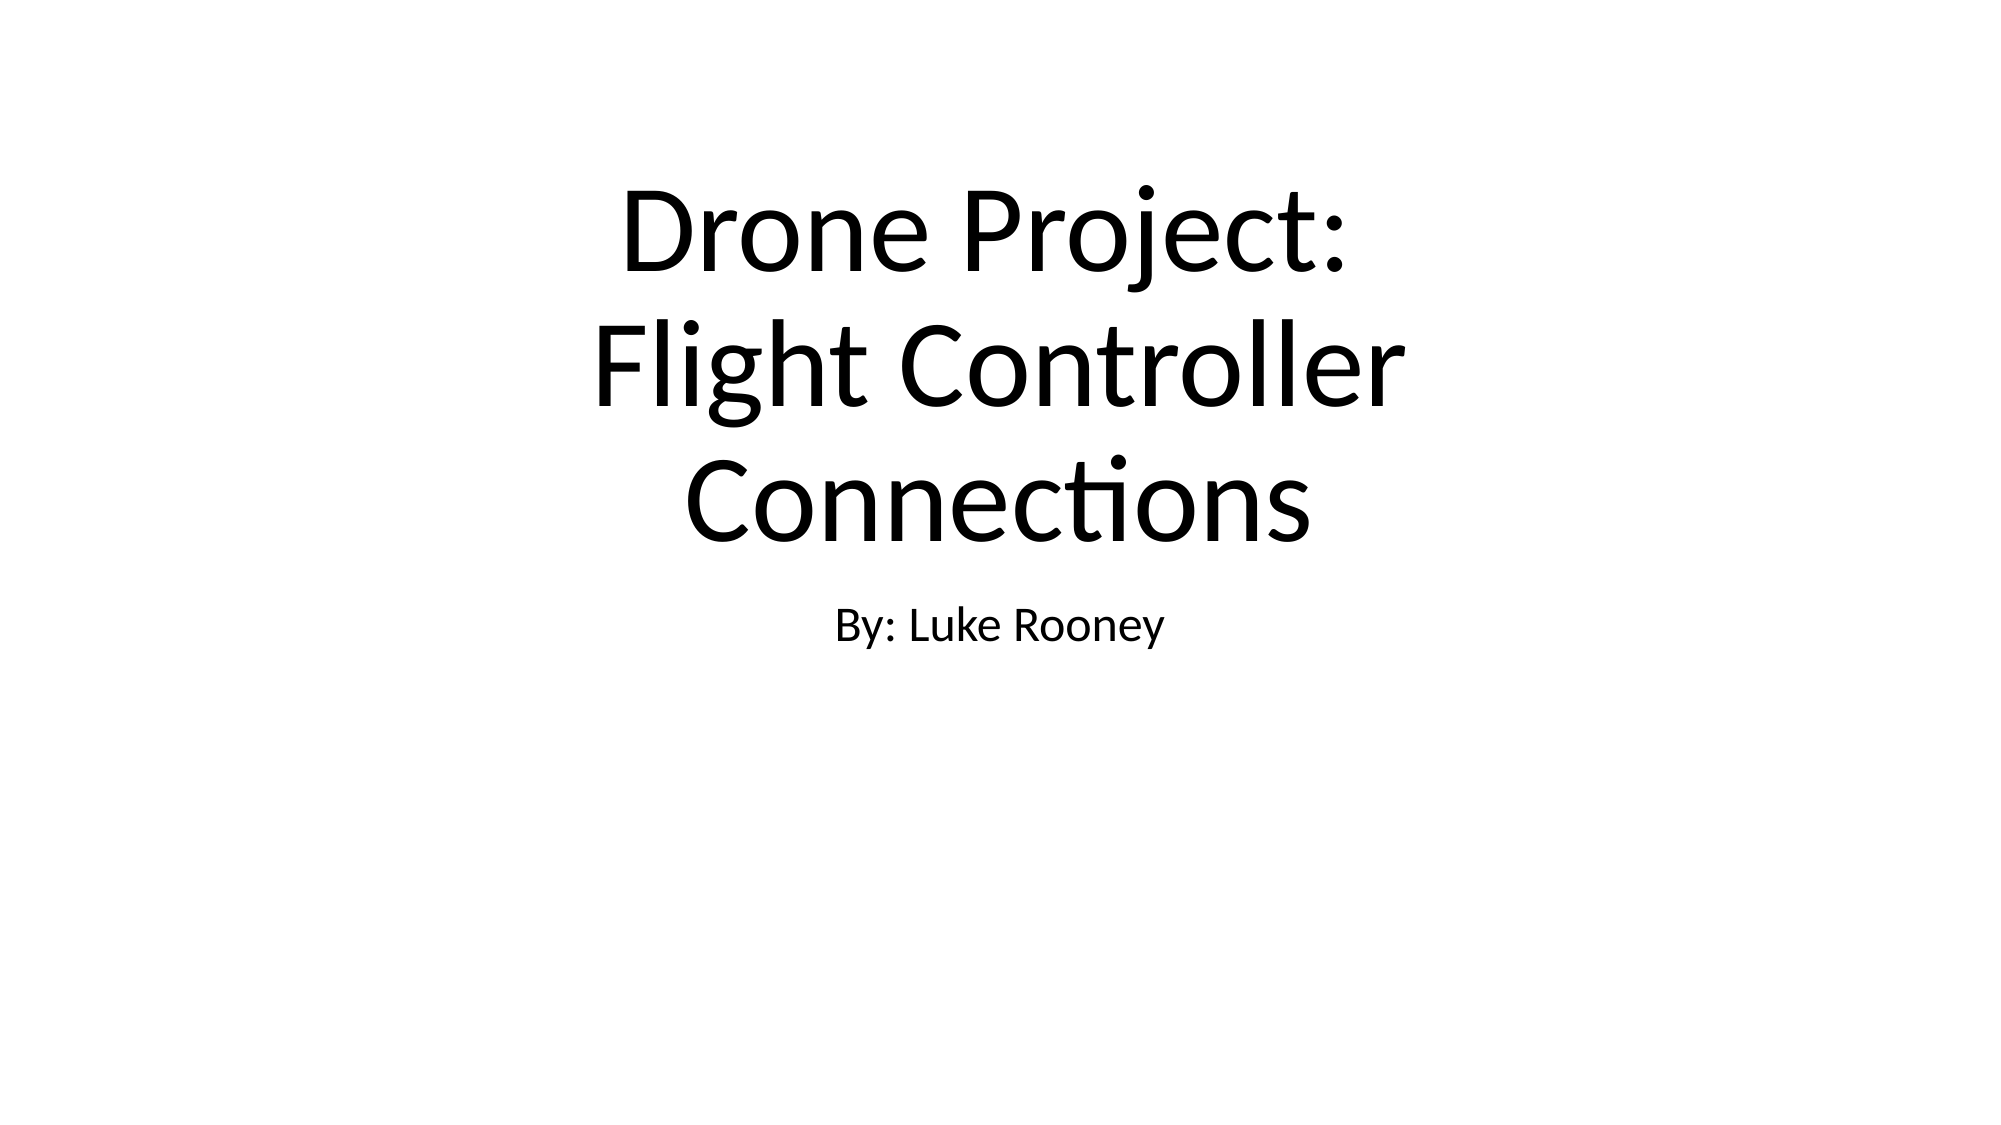

# Drone Project: Flight Controller Connections
By: Luke Rooney